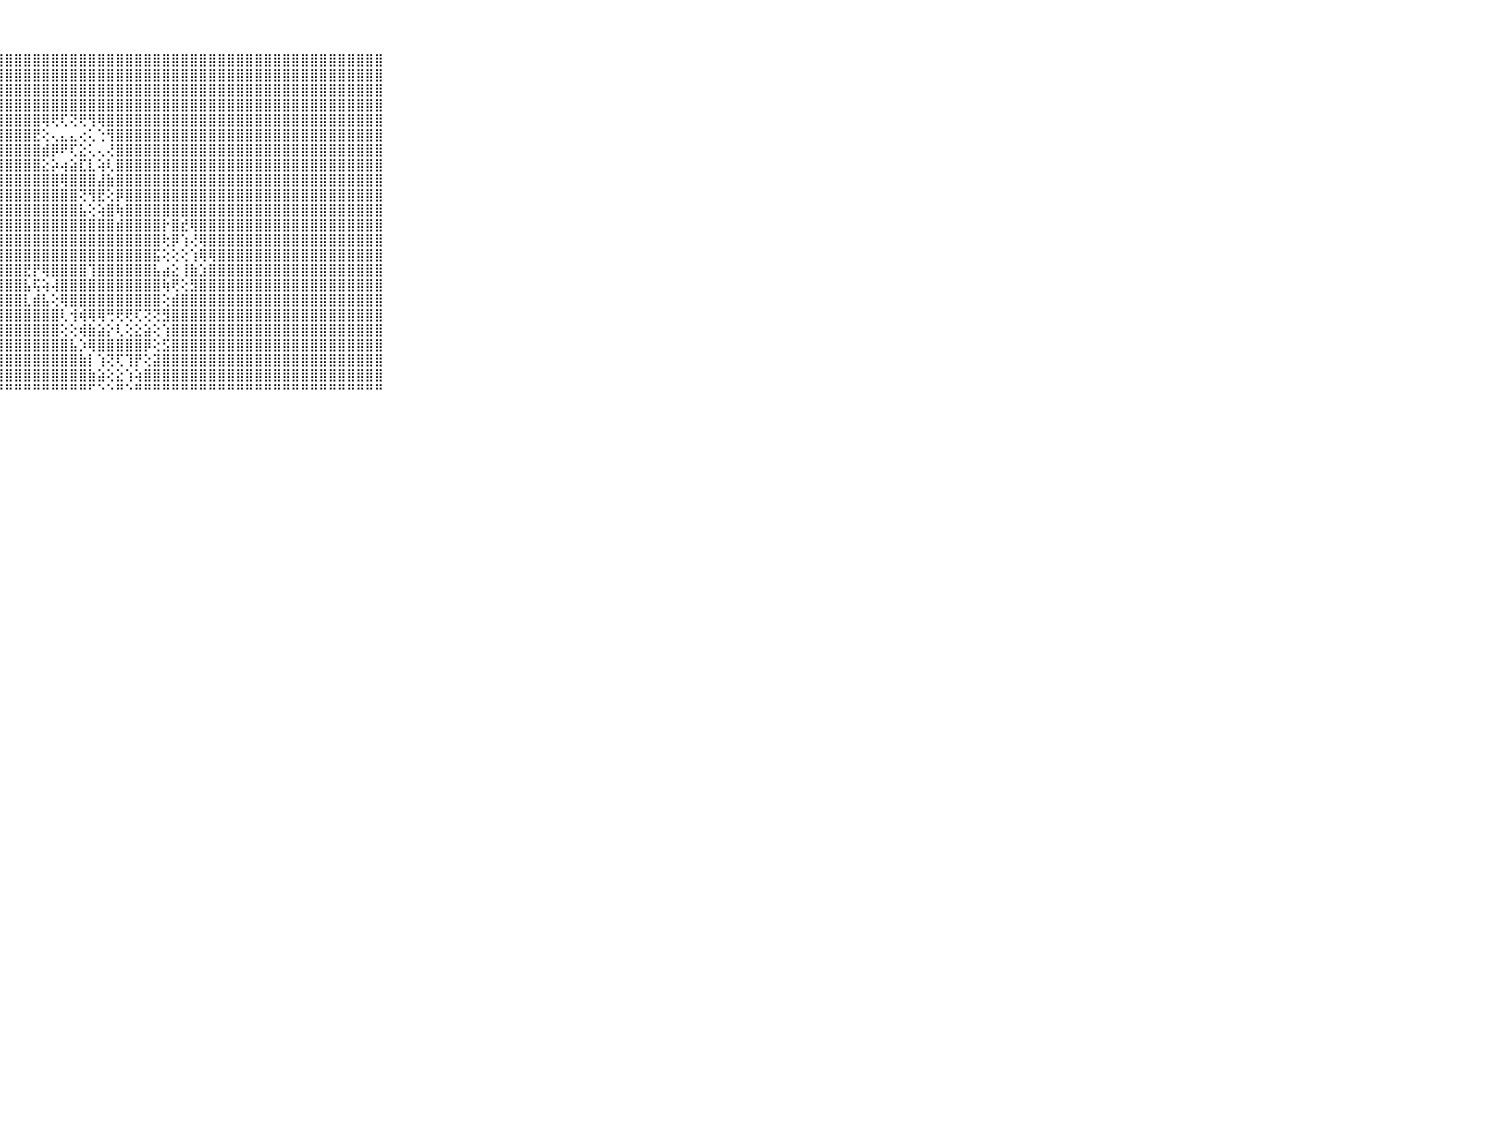

⠀⠀⠀⠀⠀⠀⠀⠀⠀⠀⠀⣿⣿⣿⣿⢕⢕⣿⣿⣿⣿⣿⣿⣿⣿⣿⣿⣿⣿⣿⣿⣿⣿⣿⣿⣿⣿⣿⣿⣿⣿⣿⣿⣿⣿⣿⣿⣿⣿⣿⣿⣿⣿⣿⣿⣿⣿⣿⣿⣿⣿⣿⣿⣿⣿⣿⣿⣿⣿⠀⠀⠀⠀⠀⠀⠀⠀⠀⠀⠀⠀
⠀⠀⠀⠀⠀⠀⠀⠀⠀⠀⠀⣿⣿⣿⣿⢕⢕⣿⣿⣿⣿⣿⣿⣿⣿⣿⣿⣿⣿⣿⣿⣿⣿⣿⣿⣿⣿⣿⣿⣿⣿⣿⣿⣿⣿⣿⣿⣿⣿⣿⣿⣿⣿⣿⣿⣿⣿⣿⣿⣿⣿⣿⣿⣿⣿⣿⣿⣿⣿⠀⠀⠀⠀⠀⠀⠀⠀⠀⠀⠀⠀
⠀⠀⠀⠀⠀⠀⠀⠀⠀⠀⠀⣿⣿⣿⣿⢕⢕⣿⣿⣿⣿⣿⣿⣿⣿⣿⣿⣿⣿⣿⣿⣿⣿⣿⣿⣿⣿⣿⣿⣿⣿⣿⣿⣿⣿⣿⣿⣿⣿⣿⣿⣿⣿⣿⣿⣿⣿⣿⣿⣿⣿⣿⣿⣿⣿⣿⣿⣿⣿⠀⠀⠀⠀⠀⠀⠀⠀⠀⠀⠀⠀
⠀⠀⠀⠀⠀⠀⠀⠀⠀⠀⠀⣿⣿⣿⣿⢕⢕⣿⣿⣿⣿⣿⣿⣿⣿⣿⣿⣿⣿⣿⣿⣿⣿⣿⣿⣿⣿⣿⣿⣿⣿⣿⣿⣿⣿⣿⣿⣿⣿⣿⣿⣿⣿⣿⣿⣿⣿⣿⣿⣿⣿⣿⣿⣿⣿⣿⣿⣿⣿⠀⠀⠀⠀⠀⠀⠀⠀⠀⠀⠀⠀
⠀⠀⠀⠀⠀⠀⠀⠀⠀⠀⠀⣿⣿⣿⣿⢕⢱⣿⣿⣿⣿⣿⣿⣿⣿⣿⣿⣿⣿⣿⣿⣿⢿⢟⢏⢝⢟⢻⢿⣿⣿⣿⣿⣿⣿⣿⣿⣿⣿⣿⣿⣿⣿⣿⣿⣿⣿⣿⣿⣿⣿⣿⣿⣿⣿⣿⣿⣿⣿⠀⠀⠀⠀⠀⠀⠀⠀⠀⠀⠀⠀
⠀⠀⠀⠀⠀⠀⠀⠀⠀⠀⠀⣿⣿⣿⣿⡕⢕⣺⣿⣿⣿⣿⣿⣿⣿⣿⣿⣿⣿⣿⣿⣟⢕⢄⣄⣄⢔⢅⢑⢻⣿⣿⣿⣿⣿⣿⣿⣿⣿⣿⣿⣿⣿⣿⣿⣿⣿⣿⣿⣿⣿⣿⣿⣿⣿⣿⣿⣿⣿⠀⠀⠀⠀⠀⠀⠀⠀⠀⠀⠀⠀
⠀⠀⠀⠀⠀⠀⠀⠀⠀⠀⠀⣿⣿⣿⣿⡕⢕⢻⣿⣿⣿⣿⣿⣿⣿⣿⣿⣿⣿⣿⣿⣿⣾⡿⠟⢏⣕⢅⢄⢜⣿⣿⣿⣿⣿⣿⣿⣿⣿⣿⣿⣿⣿⣿⣿⣿⣿⣿⣿⣿⣿⣿⣿⣿⣿⣿⣿⣿⣿⠀⠀⠀⠀⠀⠀⠀⠀⠀⠀⠀⠀
⠀⠀⠀⠀⠀⠀⠀⠀⠀⠀⠀⣿⣿⣿⣿⡇⢕⢸⣿⣿⣿⣿⣿⣿⣿⣿⣿⣿⣿⣿⣿⣿⣕⡵⢴⣵⣏⣇⢵⢇⣿⣿⣿⣿⣿⣿⣿⣿⣿⣿⣿⣿⣿⣿⣿⣿⣿⣿⣿⣿⣿⣿⣿⣿⣿⣿⣿⣿⣿⠀⠀⠀⠀⠀⠀⠀⠀⠀⠀⠀⠀
⠀⠀⠀⠀⠀⠀⠀⠀⠀⠀⠀⣿⣿⣿⣿⡇⢕⢸⣿⣿⣿⣿⣿⣿⣿⣿⣿⣿⣿⣿⣿⣿⣿⣿⢿⣿⣿⣿⣼⣷⣿⣿⣿⣿⣿⣿⣿⣿⣿⣿⣿⣿⣿⣿⣿⣿⣿⣿⣿⣿⣿⣿⣿⣿⣿⣿⣿⣿⣿⠀⠀⠀⠀⠀⠀⠀⠀⠀⠀⠀⠀
⠀⠀⠀⠀⠀⠀⠀⠀⠀⠀⠀⣿⣿⣿⣿⡇⢕⢸⣿⣿⣿⣿⣿⣿⣿⣿⣿⣿⣿⣿⣿⣿⣿⣿⣿⣿⢝⢻⣟⢕⡿⣿⣿⣿⣿⣿⣿⣿⣿⣿⣿⣿⣿⣿⣿⣿⣿⣿⣿⣿⣿⣿⣿⣿⣿⣿⣿⣿⣿⠀⠀⠀⠀⠀⠀⠀⠀⠀⠀⠀⠀
⠀⠀⠀⠀⠀⠀⠀⠀⠀⠀⠀⣿⣿⣿⣿⡇⢕⢸⣿⣿⣿⣿⣿⣿⣿⣿⣿⣿⣿⣿⣿⣿⣿⣿⣿⣿⣧⢕⢵⣿⢷⣿⣿⣿⣿⣿⣿⣿⣿⣿⣿⣿⣿⣿⣿⣿⣿⣿⣿⣿⣿⣿⣿⣿⣿⣿⣿⣿⣿⠀⠀⠀⠀⠀⠀⠀⠀⠀⠀⠀⠀
⠀⠀⠀⠀⠀⠀⠀⠀⠀⠀⠀⣿⣿⣿⣿⡇⢕⢸⣿⣿⣿⣿⣿⣿⣿⣿⣿⣿⣿⣿⣿⣿⣿⣿⣿⣿⣿⣿⣿⣿⣾⣿⣿⣿⣿⡗⣿⣞⢿⣿⣿⣿⣿⣿⣿⣿⣿⣿⣿⣿⣿⣿⣿⣿⣿⣿⣿⣿⣿⠀⠀⠀⠀⠀⠀⠀⠀⠀⠀⠀⠀
⠀⠀⠀⠀⠀⠀⠀⠀⠀⠀⠀⣿⣿⣿⣿⡇⢕⢸⣿⣿⣿⣿⣿⣿⣿⣿⣿⣿⣿⣿⣿⣿⣿⣿⣿⣿⣿⣿⣿⣿⣿⣿⣿⣿⣿⢗⡿⢱⢜⢿⣿⣿⣿⣿⣿⣿⣿⣿⣿⣿⣿⣿⣿⣿⣿⣿⣿⣿⣿⠀⠀⠀⠀⠀⠀⠀⠀⠀⠀⠀⠀
⠀⠀⠀⠀⠀⠀⠀⠀⠀⠀⠀⣿⣿⣿⣿⡇⢕⢸⣿⣿⣿⣿⣿⣿⣿⣿⣿⣿⣿⣿⣿⣿⣿⣿⣿⣿⣿⣿⣿⣿⣿⣿⣿⣿⣯⢕⢕⢕⢱⢿⢿⣿⣿⣿⣿⣿⣿⣿⣿⣿⣿⣿⣿⣿⣿⣿⣿⣿⣿⠀⠀⠀⠀⠀⠀⠀⠀⠀⠀⠀⠀
⠀⠀⠀⠀⠀⠀⠀⠀⠀⠀⠀⣿⣿⣿⣿⣧⢕⢜⣿⣿⣿⣿⣿⣿⣿⣿⣿⣿⣿⣿⣟⡟⢿⣿⣿⣿⣿⢹⣿⣿⣿⣿⣿⣿⣧⣴⣕⢸⣷⣱⣿⣿⣿⣿⣿⣿⣿⣿⣿⣿⣿⣿⣿⣿⣿⣿⣿⣿⣿⠀⠀⠀⠀⠀⠀⠀⠀⠀⠀⠀⠀
⠀⠀⠀⠀⠀⠀⠀⠀⠀⠀⠀⣿⣿⣿⣿⣯⢅⢕⣿⣿⣿⣿⣿⣿⣿⣿⣿⣿⣿⣿⣧⢯⢵⢼⣿⣿⣿⣿⣿⣿⣿⣿⣿⣿⣿⢷⢟⢕⣻⣿⣿⣿⣿⣿⣿⣿⣿⣿⣿⣿⣿⣿⣿⣿⣿⣿⣿⣿⣿⠀⠀⠀⠀⠀⠀⠀⠀⠀⠀⠀⠀
⠀⠀⠀⠀⠀⠀⠀⠀⠀⠀⠀⣿⣿⣿⣿⣿⢅⢕⣿⣿⣿⣿⣿⣿⣿⣿⣿⣿⣿⣿⣇⣾⣧⢕⢿⣿⣿⣿⣿⣿⣿⣿⣿⣿⣿⢕⣾⣿⣿⣿⣿⣿⣿⣿⣿⣿⣿⣿⣿⣿⣿⣿⣿⣿⣿⣿⣿⣿⣿⠀⠀⠀⠀⠀⠀⠀⠀⠀⠀⠀⠀
⠀⠀⠀⠀⠀⠀⠀⠀⠀⠀⠀⣿⣿⣿⣿⣿⢅⢕⣿⣿⣿⣿⣿⣿⣿⣿⣿⣿⣿⣿⣿⣿⣿⣿⢇⢺⢾⢿⢿⢛⢟⢟⢏⢝⢝⣻⣿⣿⣿⣿⣿⣿⣿⣿⣿⣿⣿⣿⣿⣿⣿⣿⣿⣿⣿⣿⣿⣿⣿⠀⠀⠀⠀⠀⠀⠀⠀⠀⠀⠀⠀
⠀⠀⠀⠀⠀⠀⠀⠀⠀⠀⠀⣿⣿⣿⣿⣿⢅⢕⣿⣿⣿⣿⣿⣿⣿⣿⣿⣿⣿⣿⣿⣿⣿⣿⢕⢕⢾⣷⣵⡕⢇⢕⣕⣵⢕⢱⣿⣿⣿⣿⣿⣿⣿⣿⣿⣿⣿⣿⣿⣿⣿⣿⣿⣿⣿⣿⣿⣿⣿⠀⠀⠀⠀⠀⠀⠀⠀⠀⠀⠀⠀
⠀⠀⠀⠀⠀⠀⠀⠀⠀⠀⠀⣿⣿⣿⣿⣿⢅⢕⣿⣿⣿⣿⣿⣿⣿⣿⣿⣿⣿⣿⣿⣿⣿⣿⣿⣧⡱⢿⣿⣿⣿⣿⣿⡿⢕⣫⣿⣿⣿⣿⣿⣿⣿⣿⣿⣿⣿⣿⣿⣿⣿⣿⣿⣿⣿⣿⣿⣿⣿⠀⠀⠀⠀⠀⠀⠀⠀⠀⠀⠀⠀
⠀⠀⠀⠀⠀⠀⠀⠀⠀⠀⠀⣿⣿⣿⣿⣿⢁⢕⣿⣿⣿⣿⣿⣿⣿⣿⣿⣿⣿⣿⣿⣿⣿⣿⣿⣿⣷⡇⢱⢝⢏⢹⡟⢕⣽⣿⣿⣿⣿⣿⣿⣿⣿⣿⣿⣿⣿⣿⣿⣿⣿⣿⣿⣿⣿⣿⣿⣿⣿⠀⠀⠀⠀⠀⠀⠀⠀⠀⠀⠀⠀
⠀⠀⠀⠀⠀⠀⠀⠀⠀⠀⠀⣿⣿⣿⣿⣿⢑⢕⣿⣿⣿⣿⣿⣿⣿⣿⣿⣿⣿⣿⣿⣿⣿⣿⣿⣿⣿⣷⣵⢕⣕⢱⢵⣿⣿⣿⣿⣿⣿⣿⣿⣿⣿⣿⣿⣿⣿⣿⣿⣿⣿⣿⣿⣿⣿⣿⣿⣿⣿⠀⠀⠀⠀⠀⠀⠀⠀⠀⠀⠀⠀
⠀⠀⠀⠀⠀⠀⠀⠀⠀⠀⠀⠛⠛⠛⠛⠛⠑⠑⠛⠛⠛⠛⠛⠛⠛⠛⠛⠛⠛⠛⠛⠛⠛⠛⠛⠛⠛⠋⠑⠑⠛⠑⠛⠛⠛⠛⠛⠛⠛⠛⠛⠛⠛⠛⠛⠛⠛⠛⠛⠛⠛⠛⠛⠛⠛⠛⠛⠛⠛⠀⠀⠀⠀⠀⠀⠀⠀⠀⠀⠀⠀